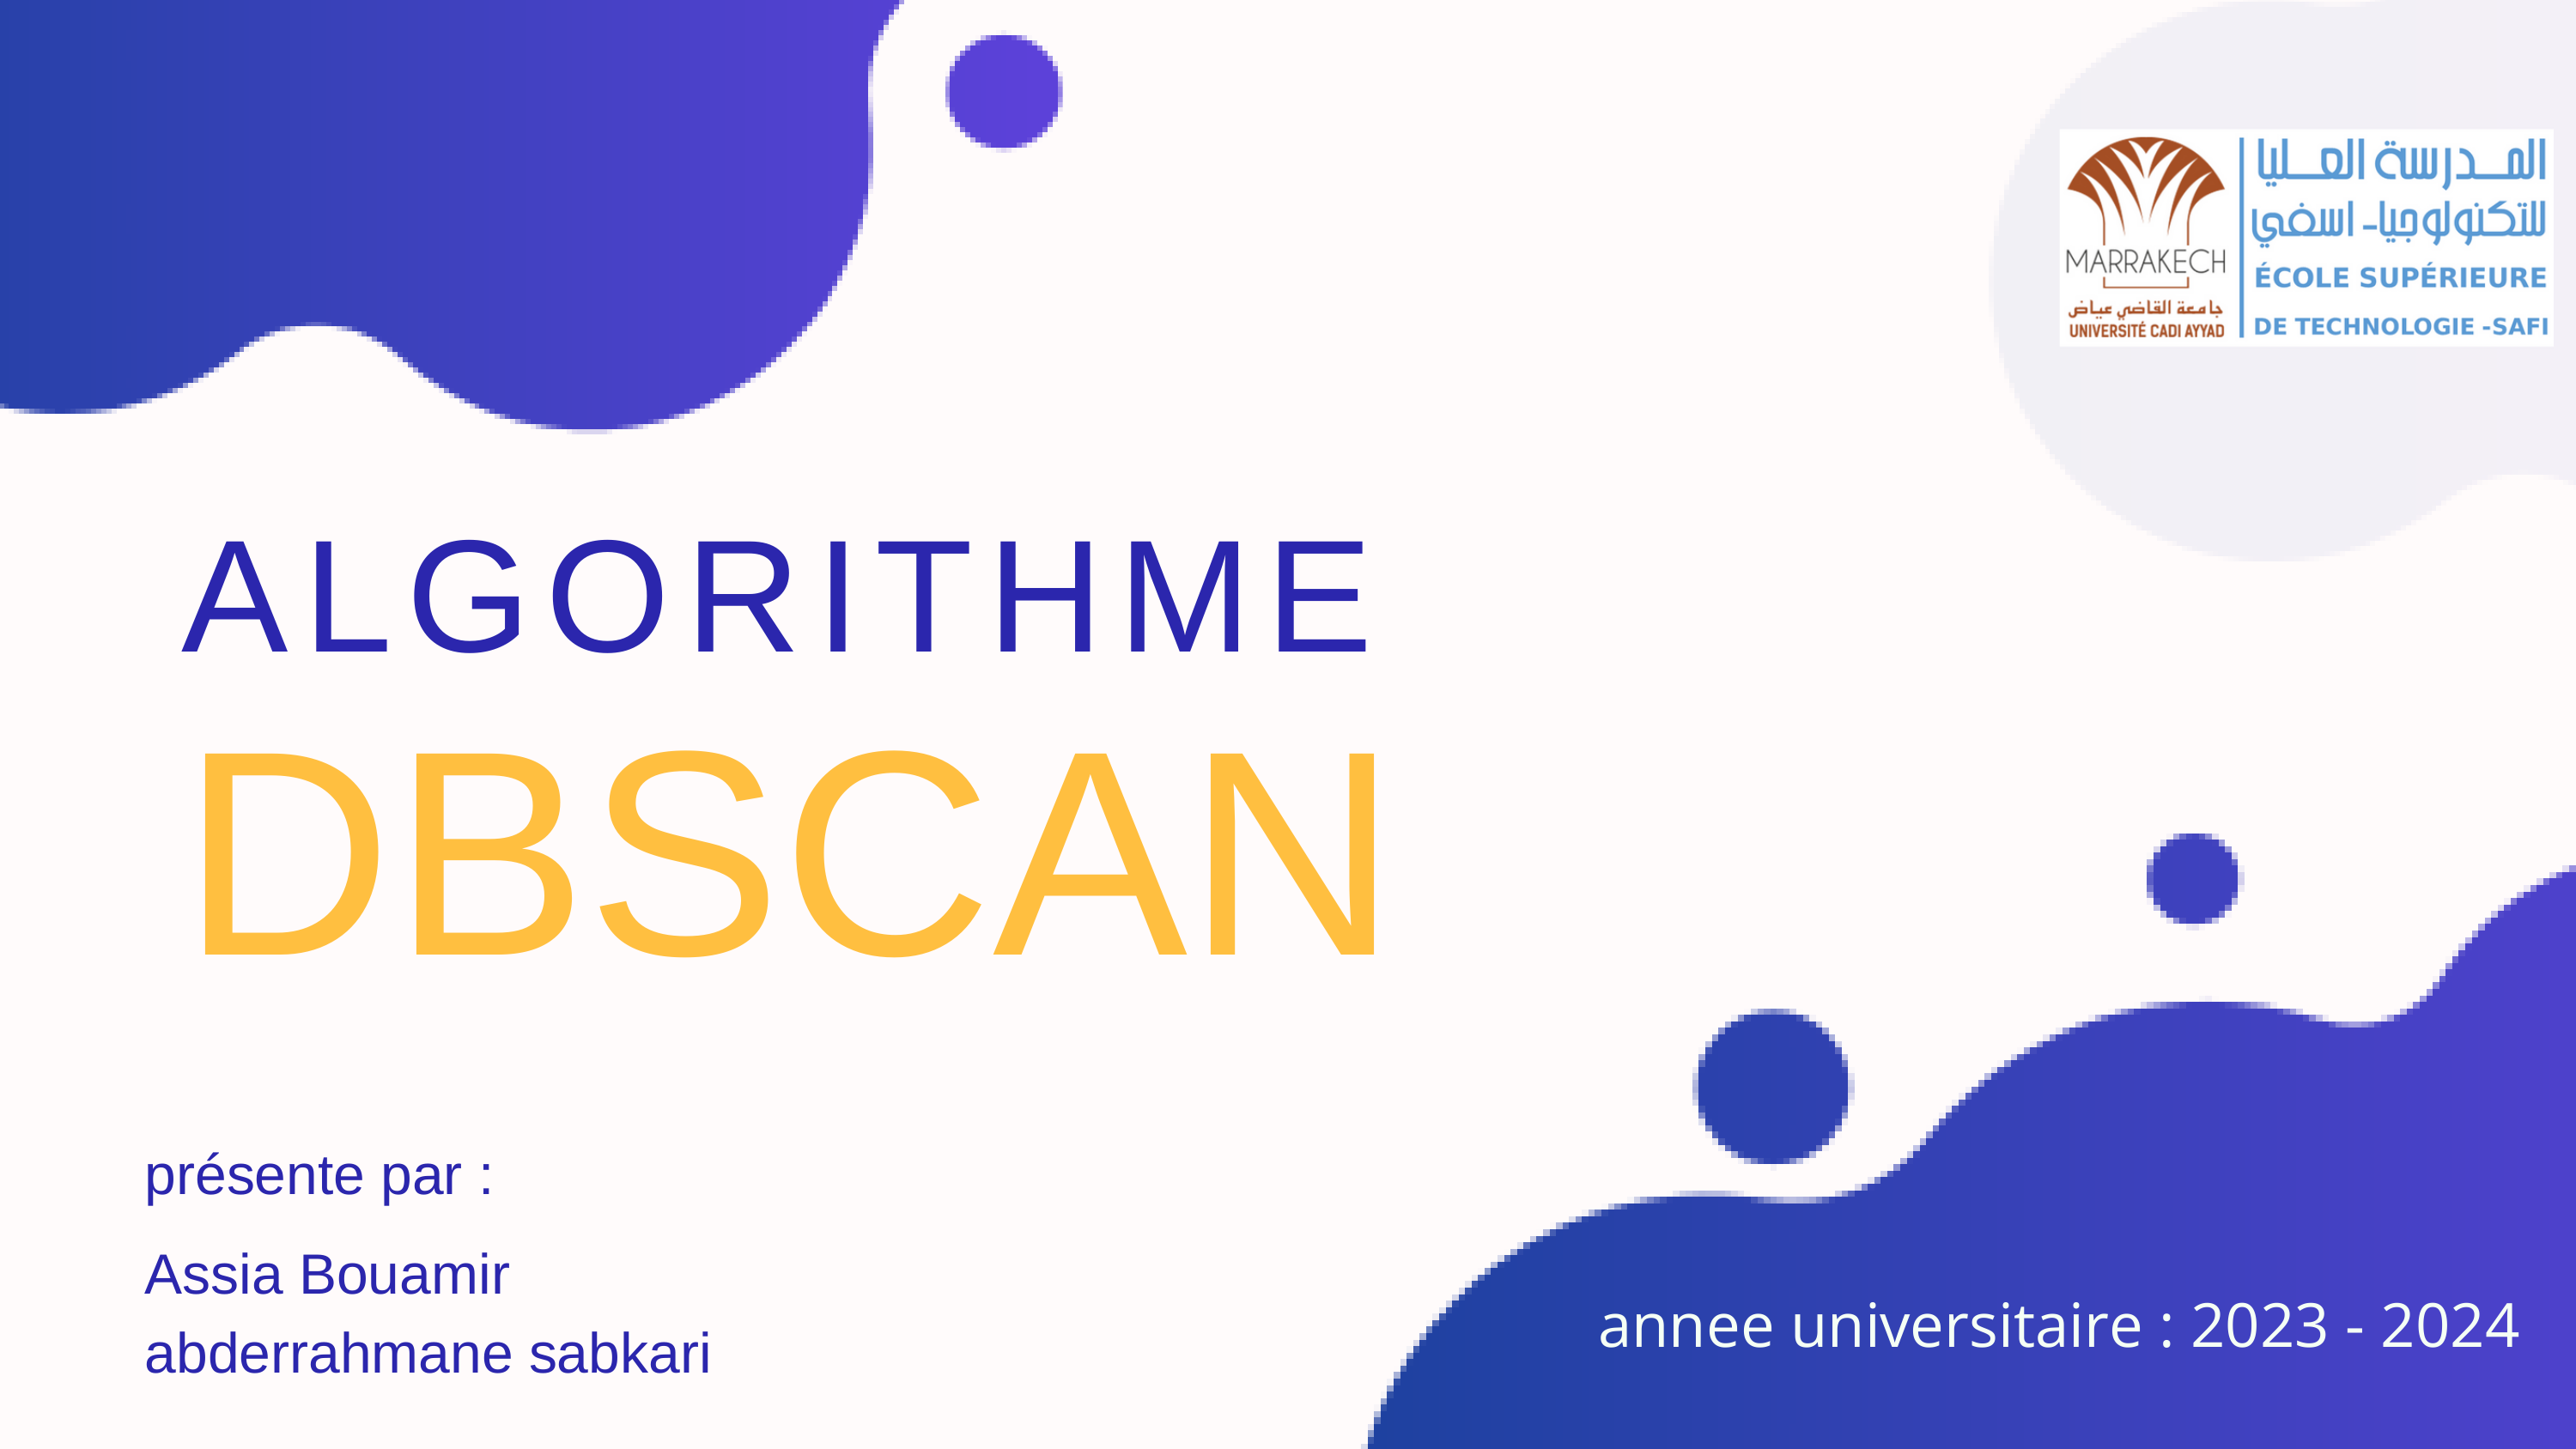

ALGORITHME
DBSCAN

présente par :
Assia Bouamir
abderrahmane sabkari

annee universitaire : 2023 - 2024